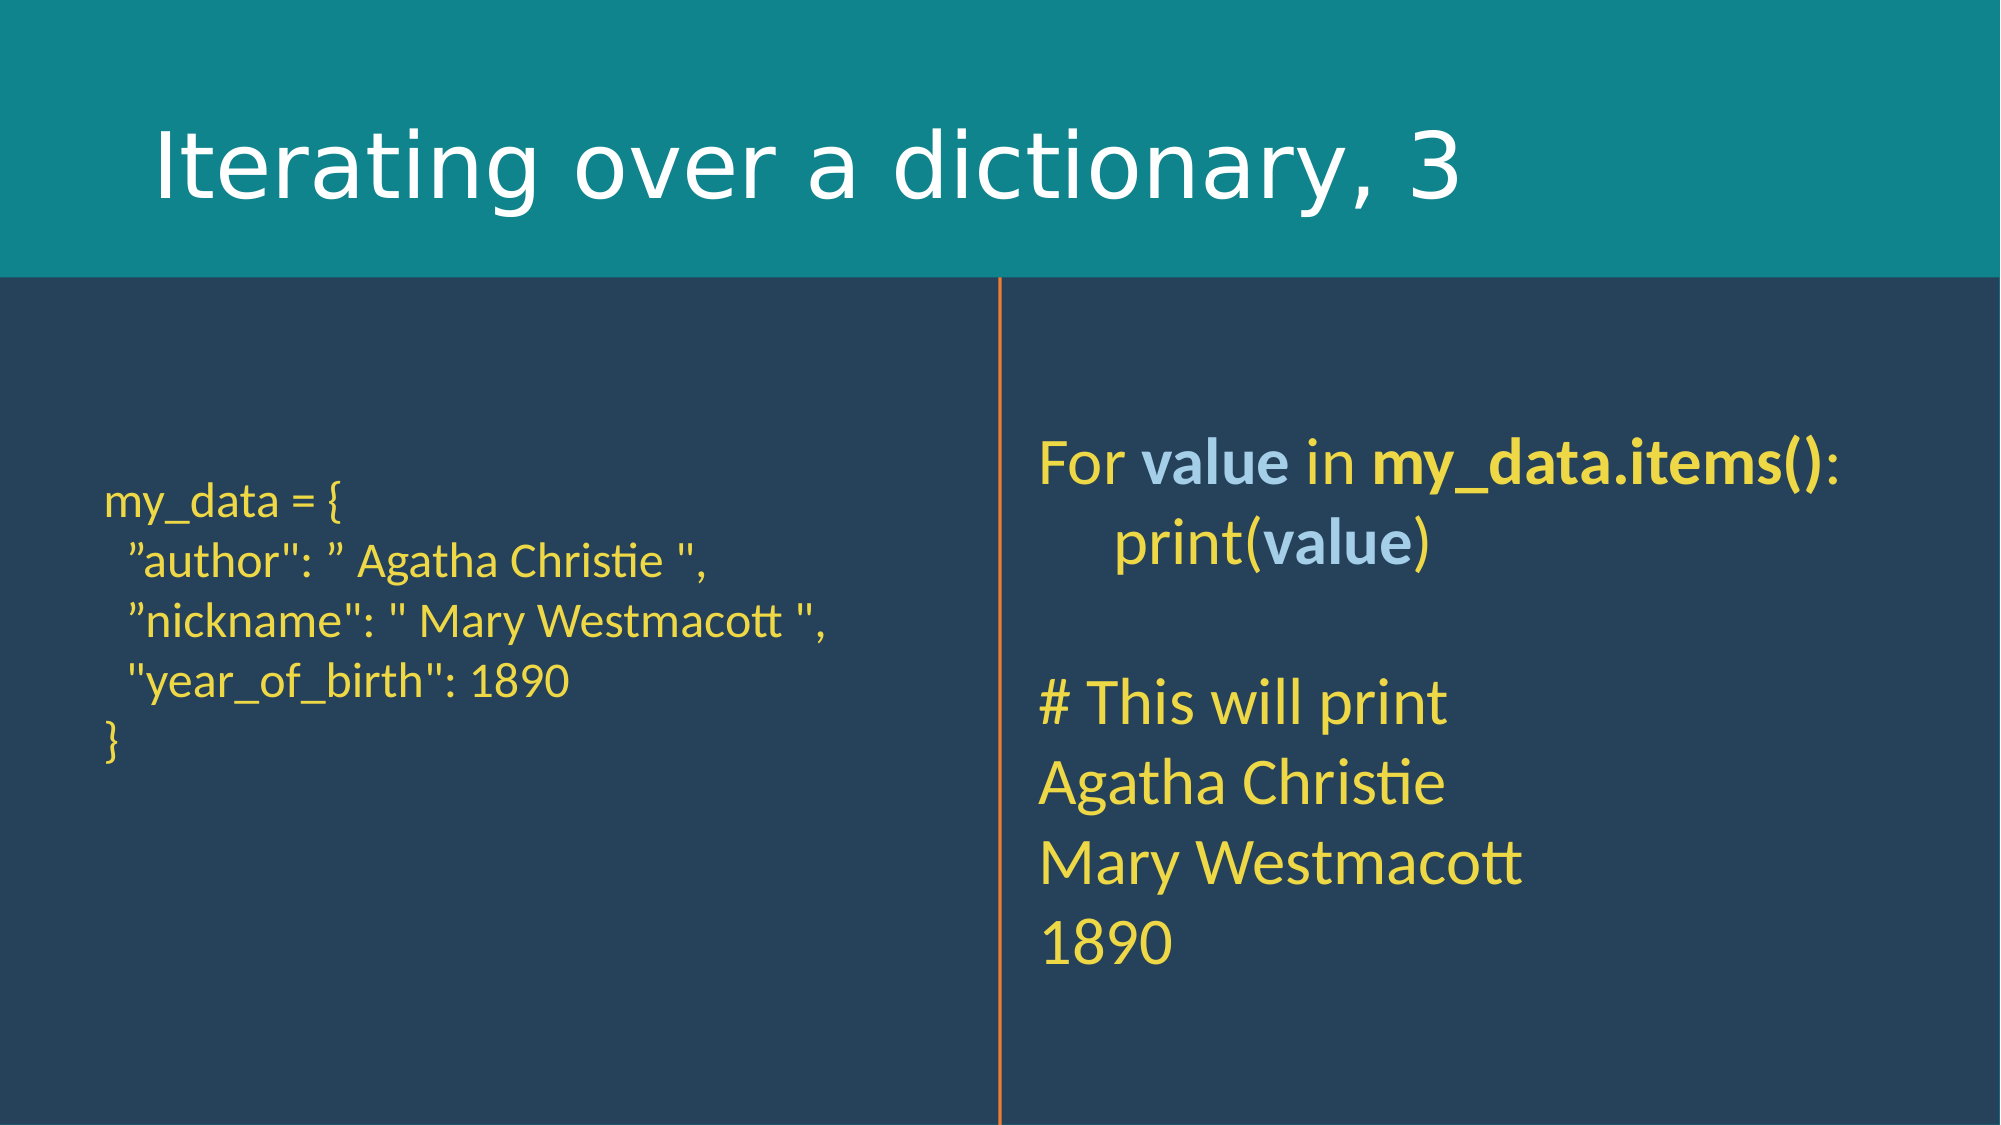

# Iterating over a dictionary, 3

For value in my_data.items():
     print(value)

# This will print
Agatha Christie
Mary Westmacott
1890
my_data = {
  ”author": ” Agatha Christie ",
  ”nickname": " Mary Westmacott ",
  "year_of_birth": 1890
}